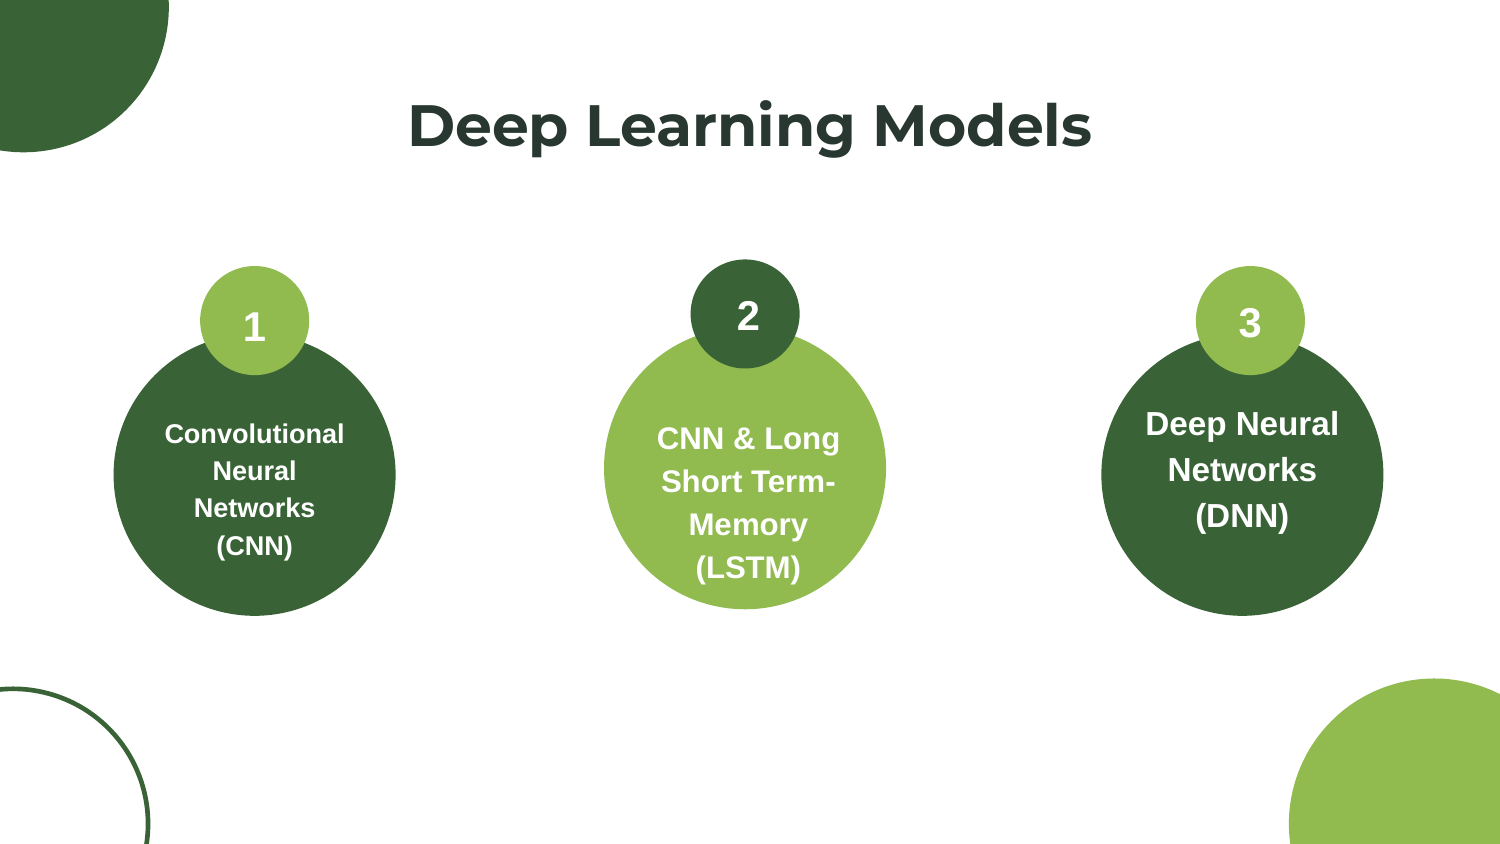

Deep Learning Models

2
1
3

Deep Neural Networks (DNN)

Convolutional Neural Networks (CNN)

CNN & Long Short Term- Memory (LSTM)